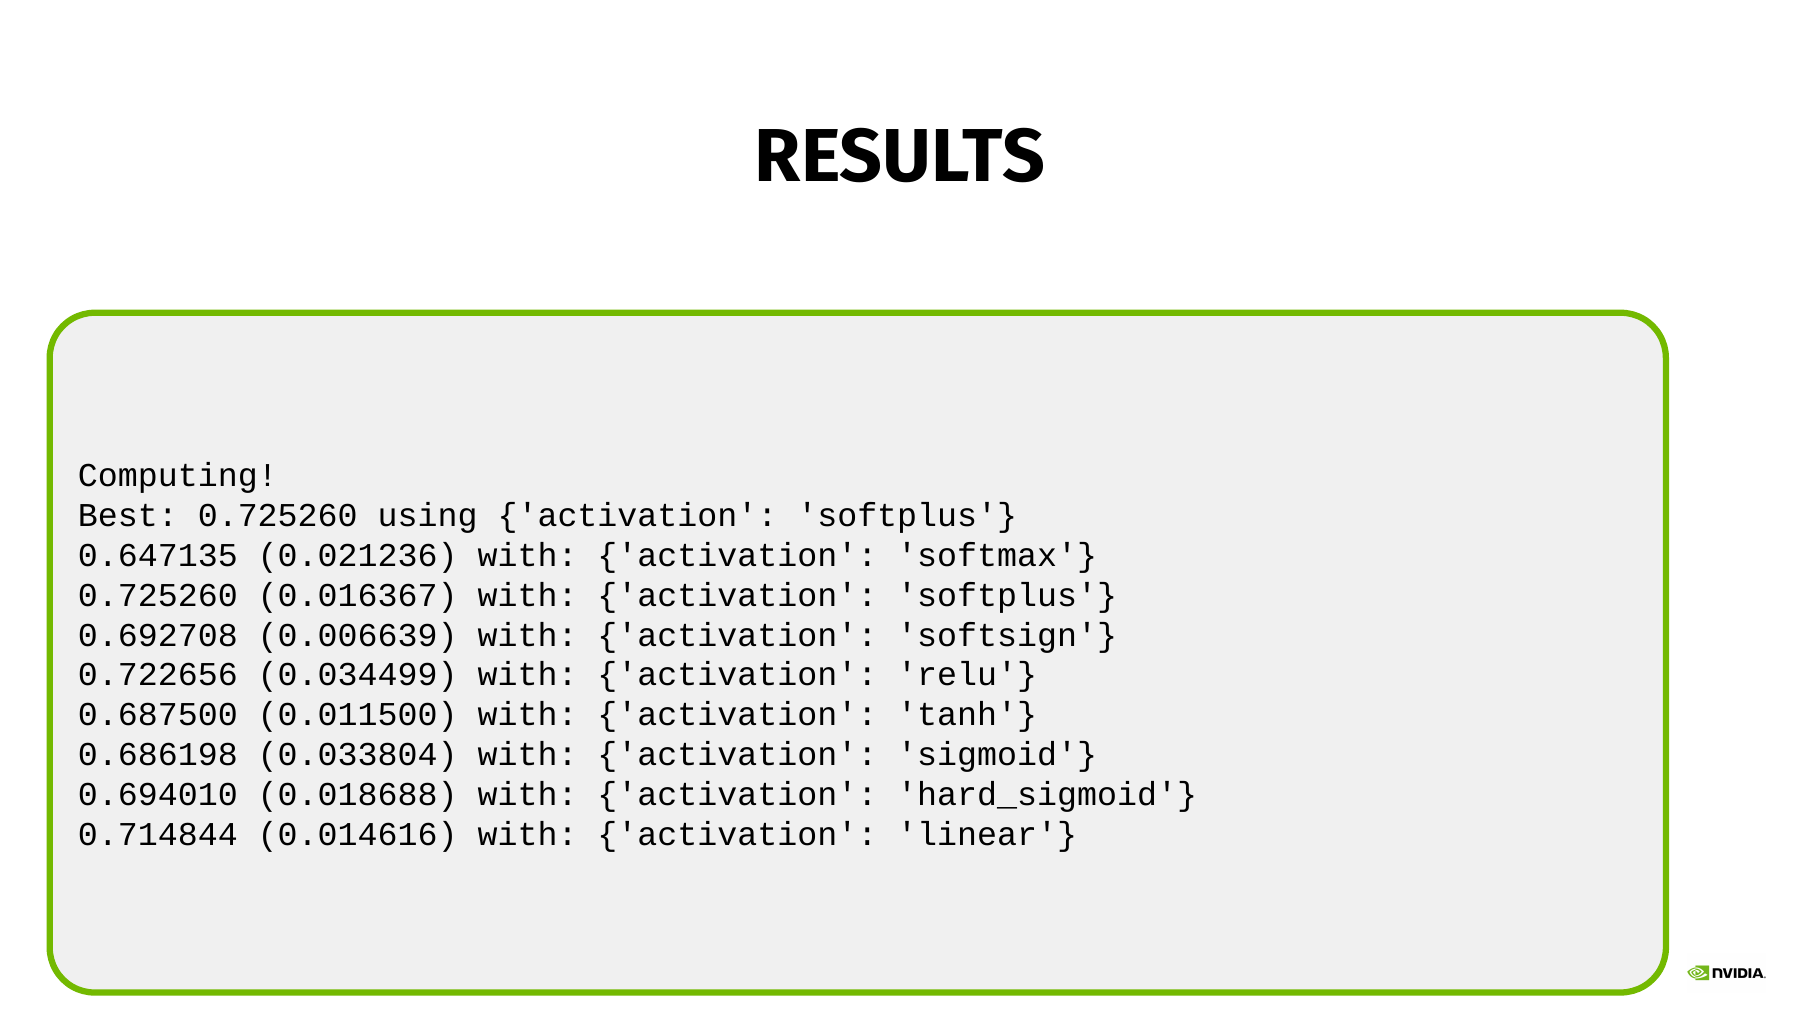

# Results
Computing!
Best: 0.725260 using {'activation': 'softplus'}
0.647135 (0.021236) with: {'activation': 'softmax'}
0.725260 (0.016367) with: {'activation': 'softplus'}
0.692708 (0.006639) with: {'activation': 'softsign'}
0.722656 (0.034499) with: {'activation': 'relu'}
0.687500 (0.011500) with: {'activation': 'tanh'}
0.686198 (0.033804) with: {'activation': 'sigmoid'}
0.694010 (0.018688) with: {'activation': 'hard_sigmoid'}
0.714844 (0.014616) with: {'activation': 'linear'}